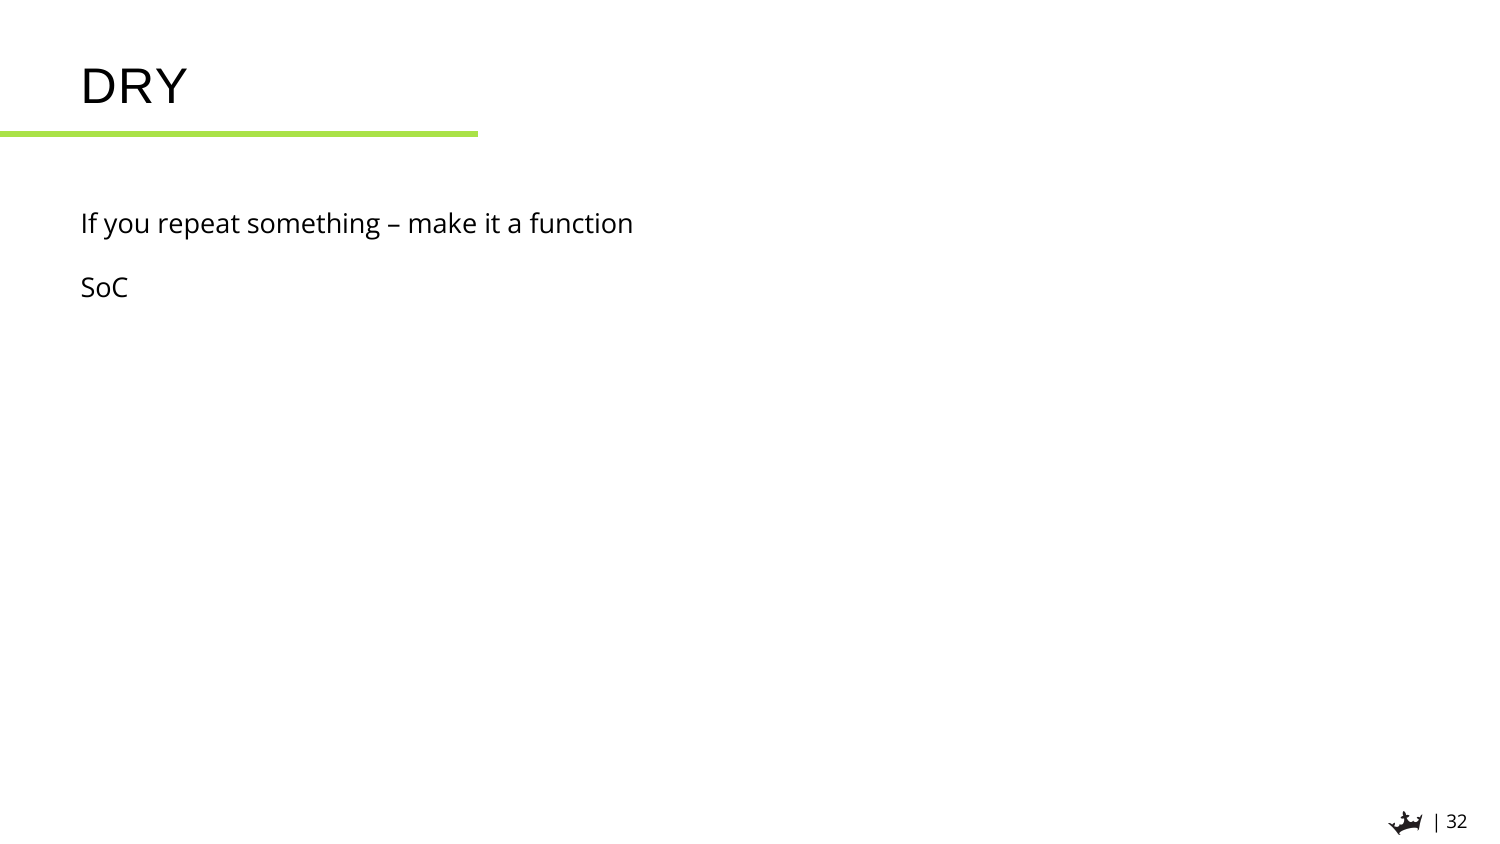

# DRY
If you repeat something – make it a function
SoC